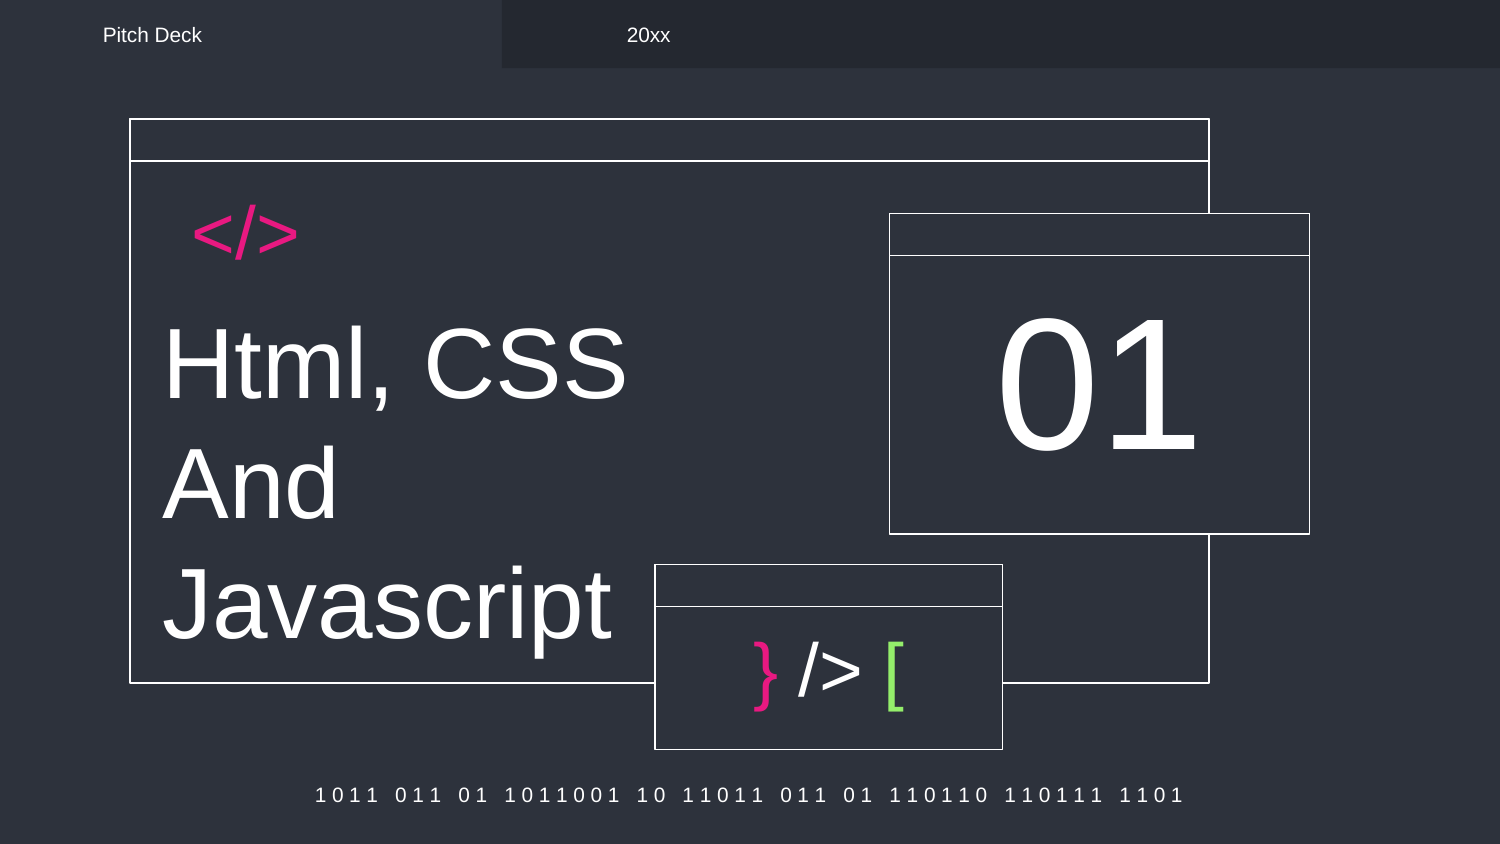

Pitch Deck
20xx

</>

01
# Html, CSS And Javascript

} /> [